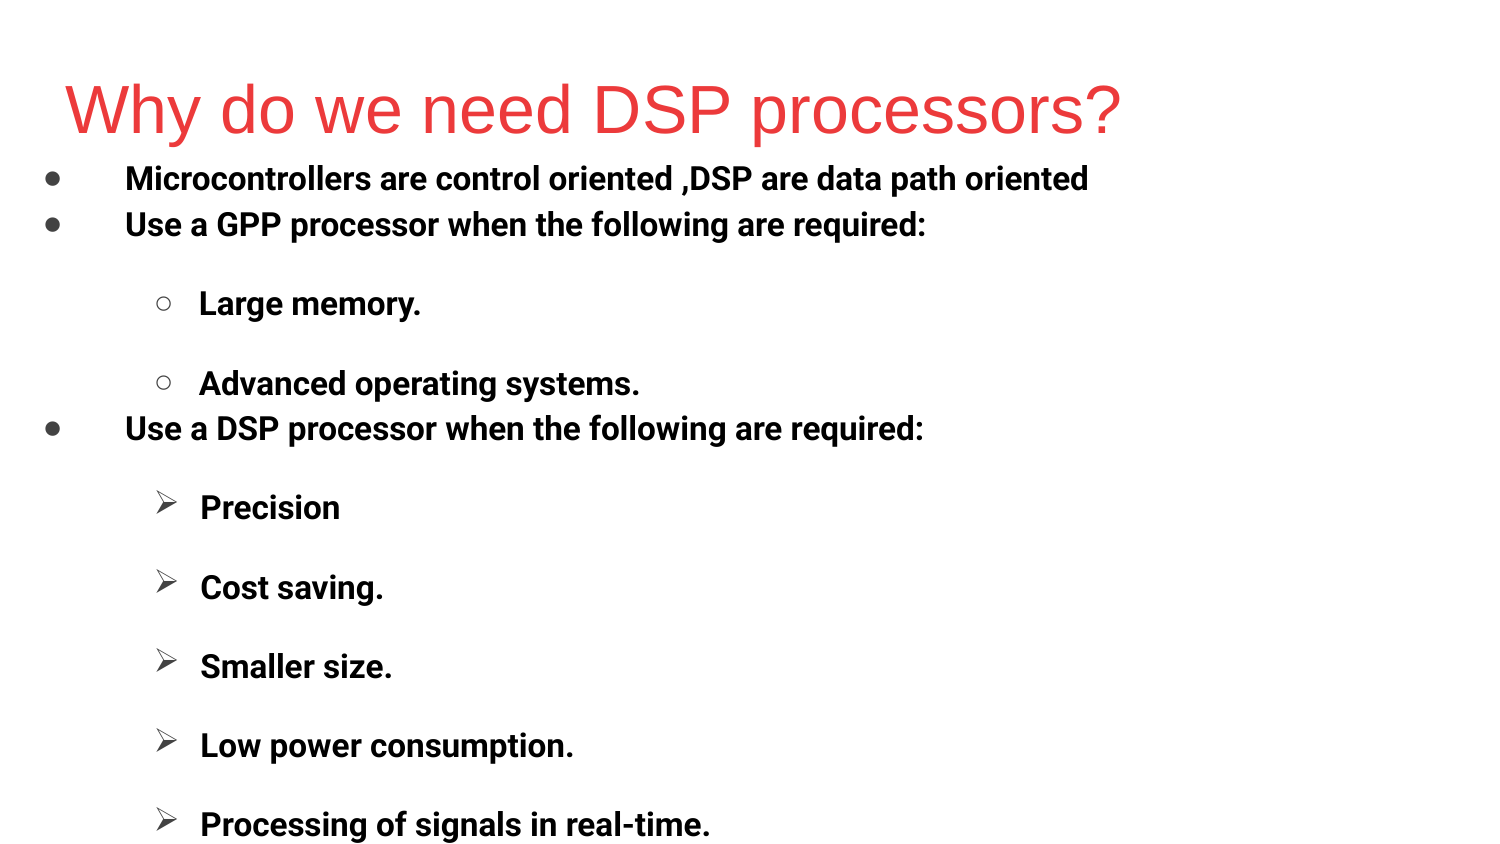

# Why do we need DSP processors?
Microcontrollers are control oriented ,DSP are data path oriented
Use a GPP processor when the following are required:
Large memory.
Advanced operating systems.
Use a DSP processor when the following are required:
Precision
Cost saving.
Smaller size.
Low power consumption.
Processing of signals in real-time.